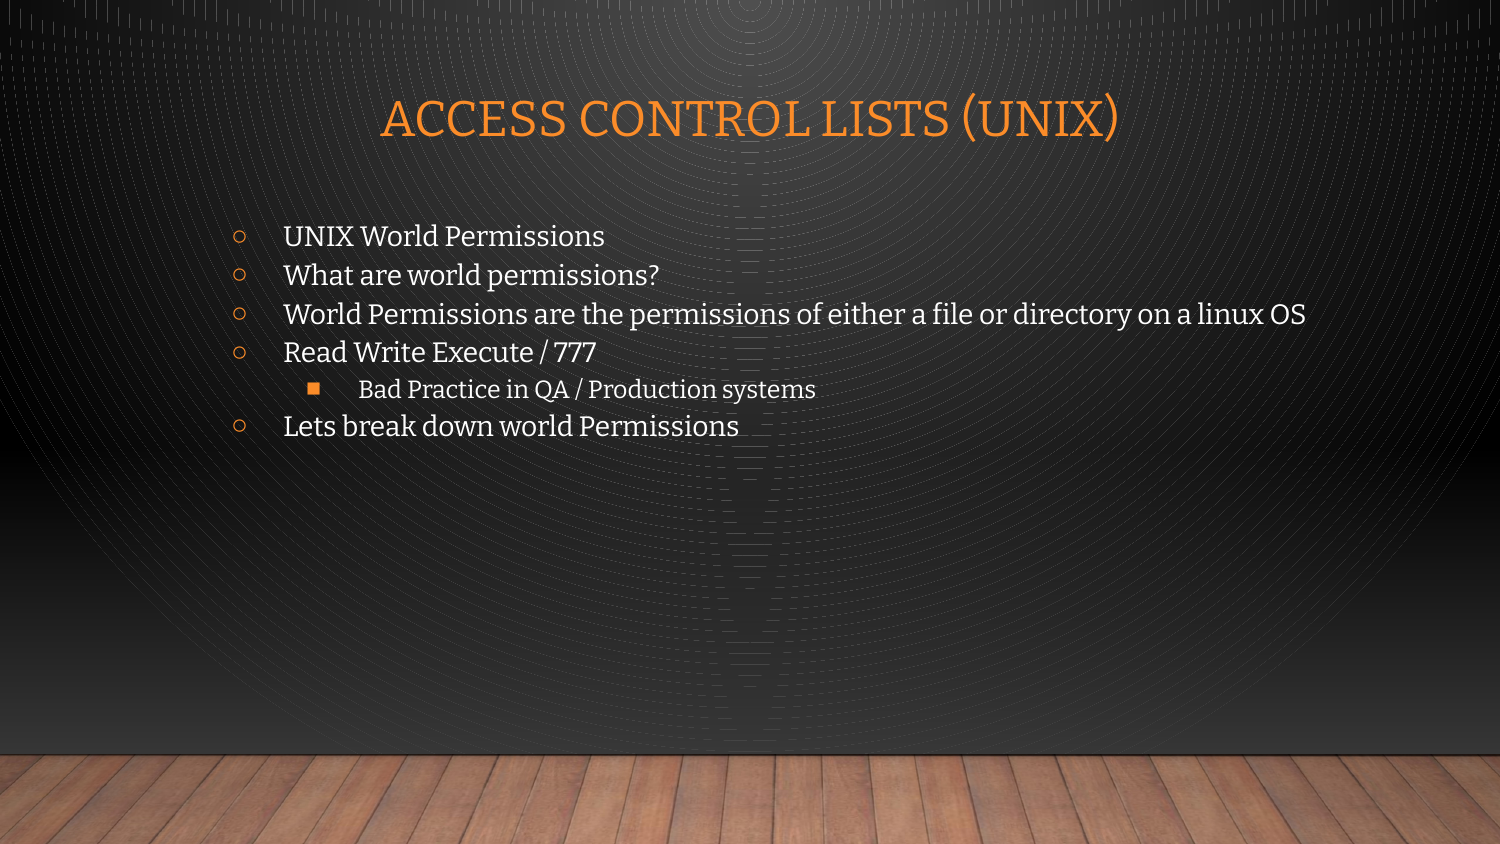

# Access Control Lists (Unix)
UNIX World Permissions
What are world permissions?
World Permissions are the permissions of either a file or directory on a linux OS
Read Write Execute / 777
Bad Practice in QA / Production systems
Lets break down world Permissions